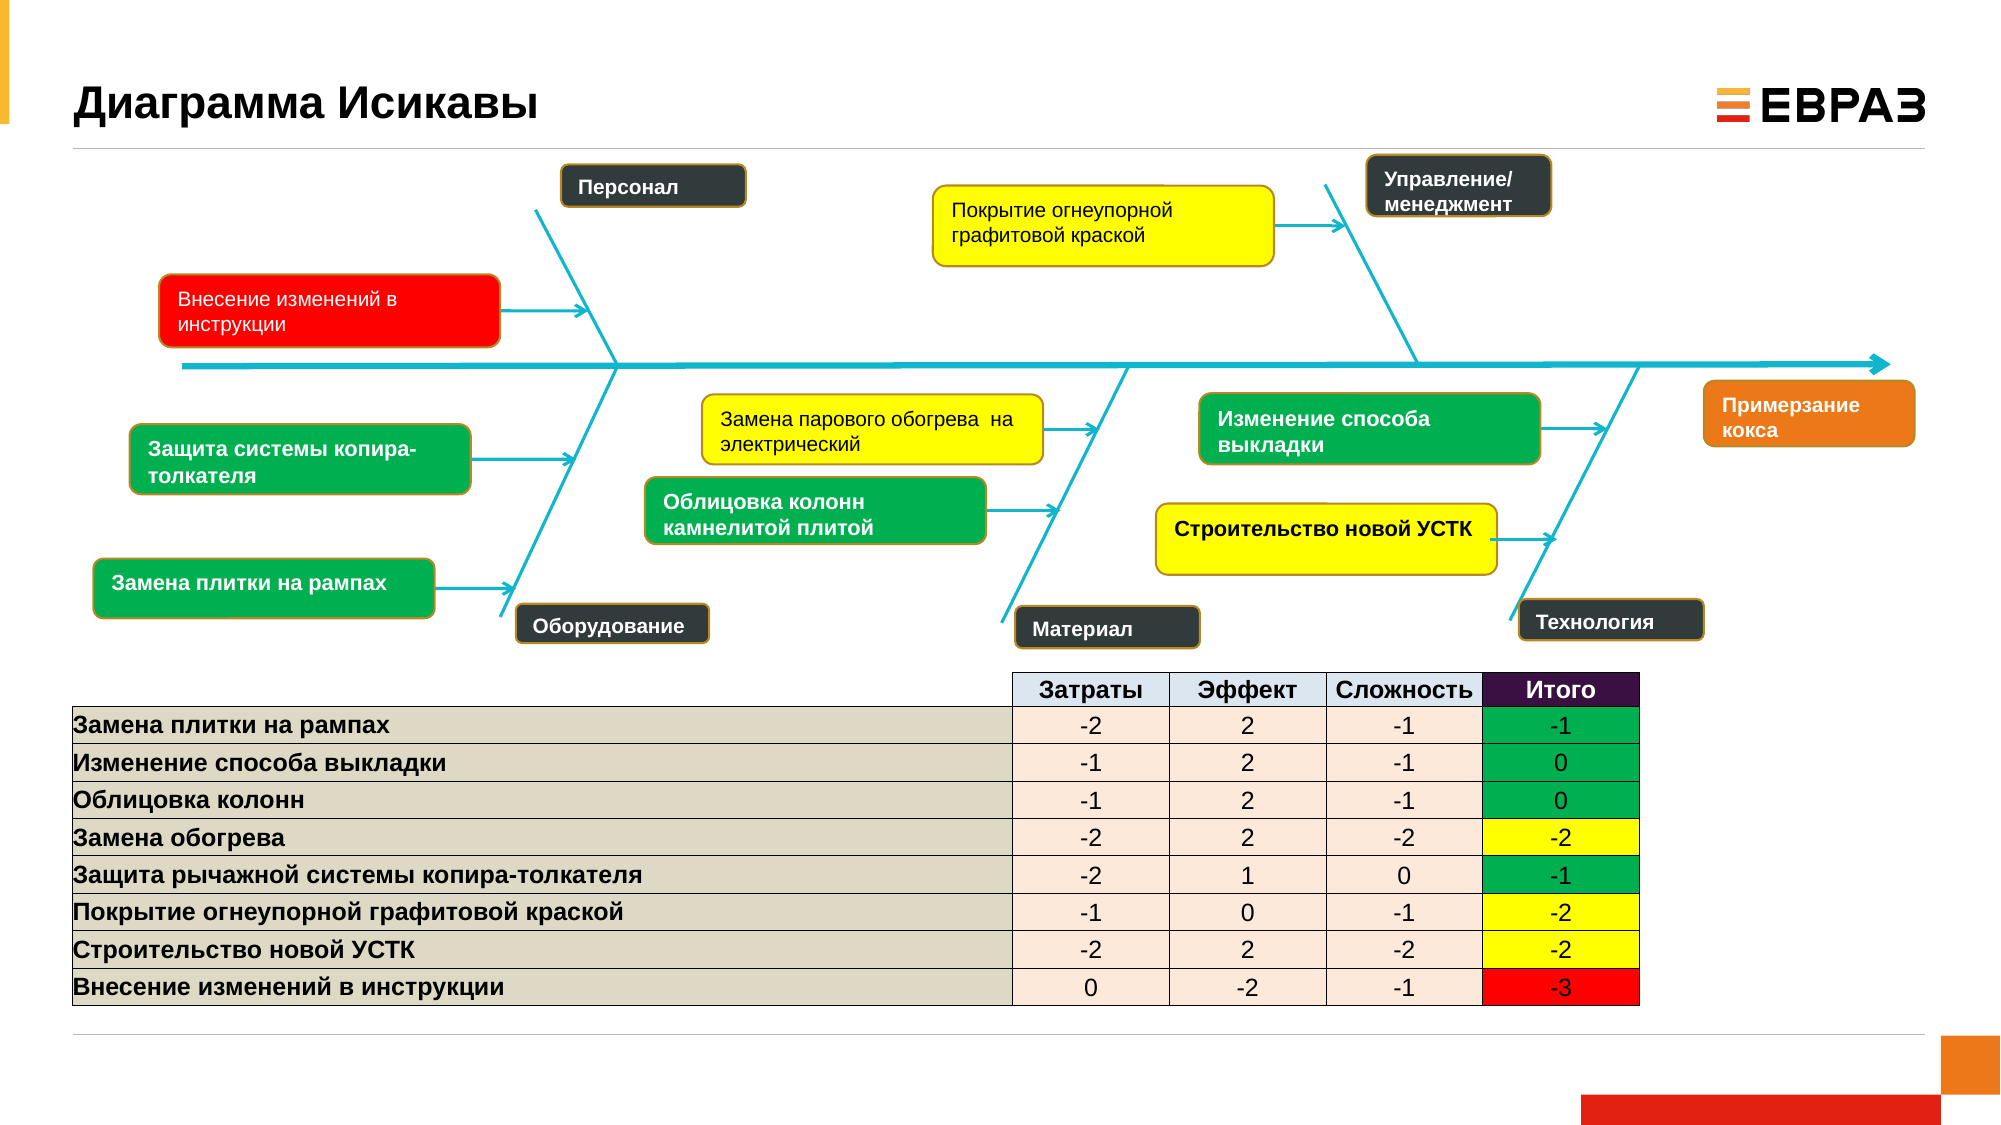

# Диаграмма Исикавы
Управление/ менеджмент
Персонал
Покрытие огнеупорной графитовой краской
Внесение изменений в инструкции
Примерзание кокса
Изменение способа выкладки
Замена парового обогрева  на электрический
Защита системы копира-толкателя
Облицовка колонн камнелитой плитой
Строительство новой УСТК
Замена плитки на рампах
Технология
Оборудование
Материал
|  | Затраты | Эффект | Сложность | Итого |
| --- | --- | --- | --- | --- |
| Замена плитки на рампах | -2 | 2 | -1 | -1 |
| Изменение способа выкладки | -1 | 2 | -1 | 0 |
| Облицовка колонн | -1 | 2 | -1 | 0 |
| Замена обогрева | -2 | 2 | -2 | -2 |
| Защита рычажной системы копира-толкателя | -2 | 1 | 0 | -1 |
| Покрытие огнеупорной графитовой краской | -1 | 0 | -1 | -2 |
| Строительство новой УСТК | -2 | 2 | -2 | -2 |
| Внесение изменений в инструкции | 0 | -2 | -1 | -3 |